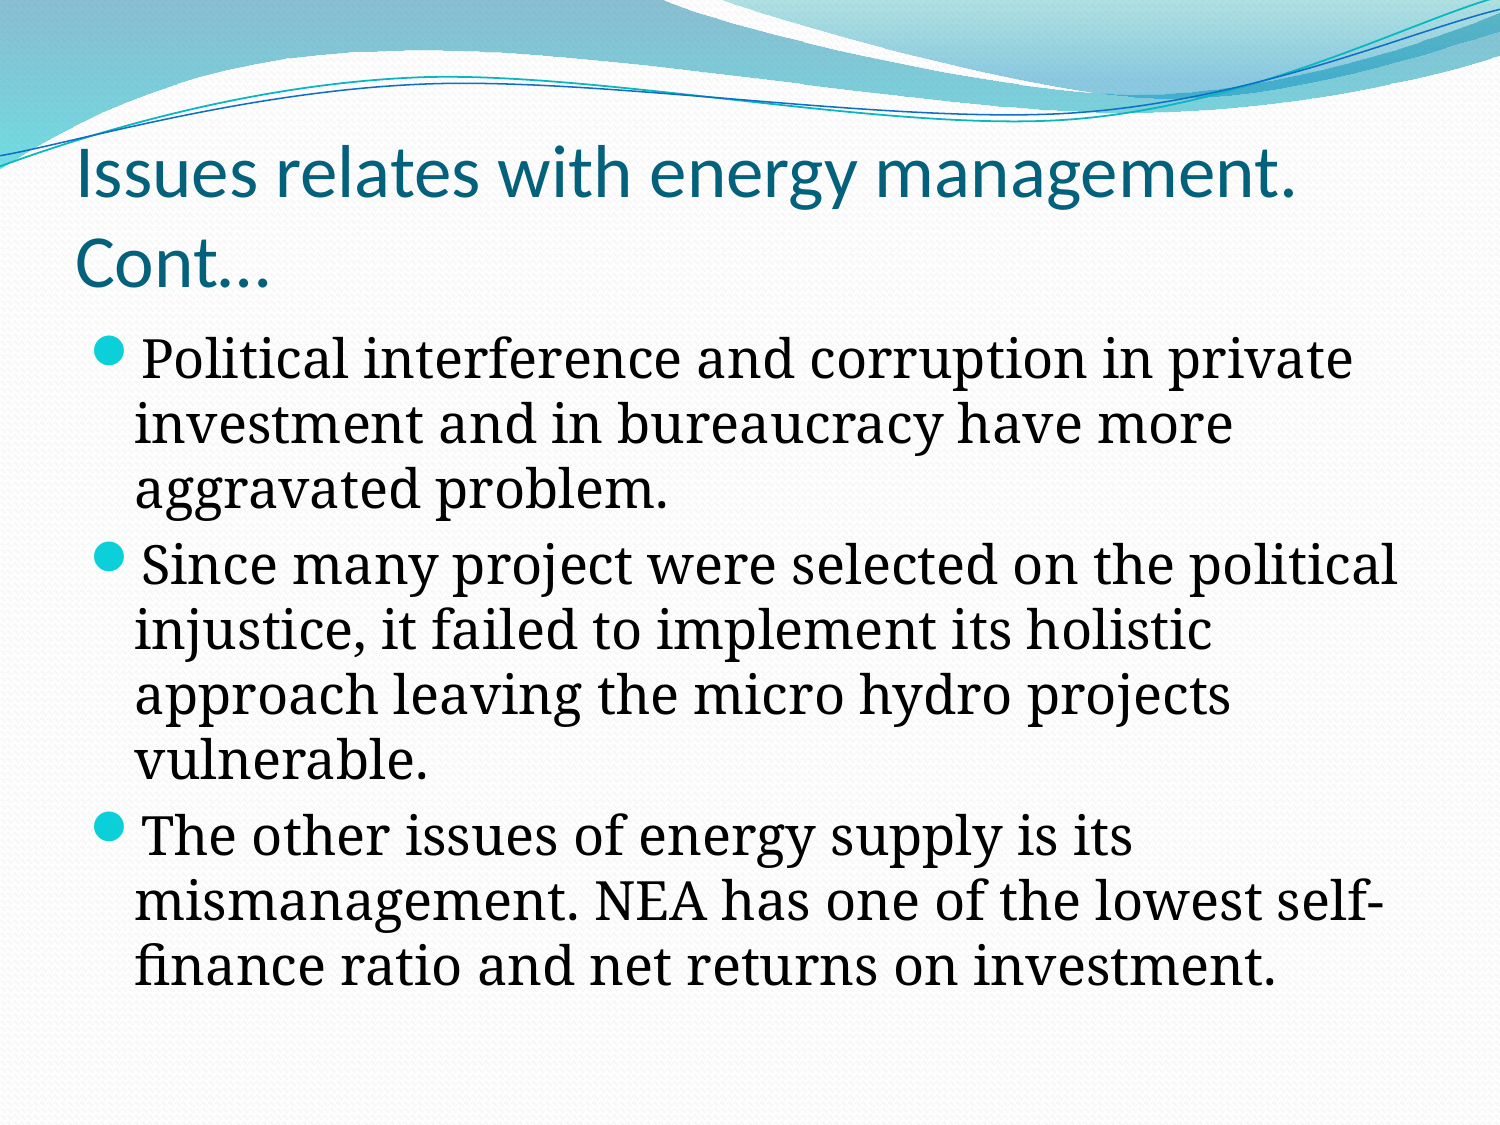

# Issues relates with energy management. Cont…
Political interference and corruption in private investment and in bureaucracy have more aggravated problem.
Since many project were selected on the political injustice, it failed to implement its holistic approach leaving the micro hydro projects vulnerable.
The other issues of energy supply is its mismanagement. NEA has one of the lowest self-finance ratio and net returns on investment.